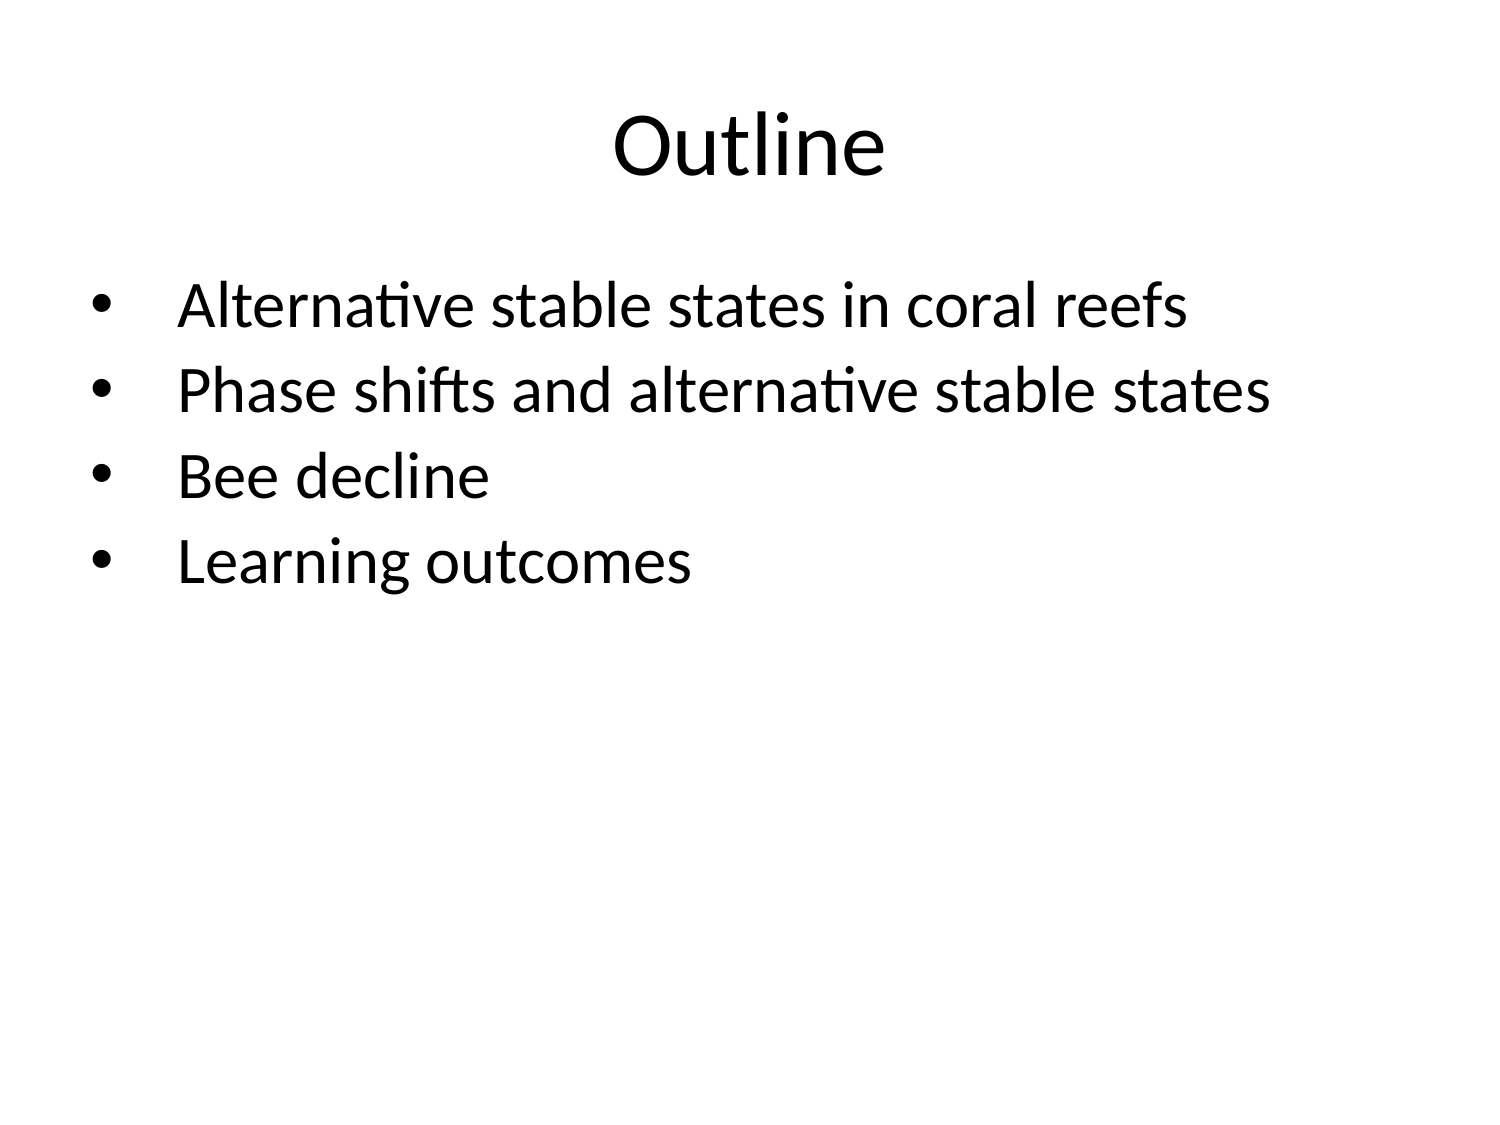

# Outline
Alternative stable states in coral reefs
Phase shifts and alternative stable states
Bee decline
Learning outcomes